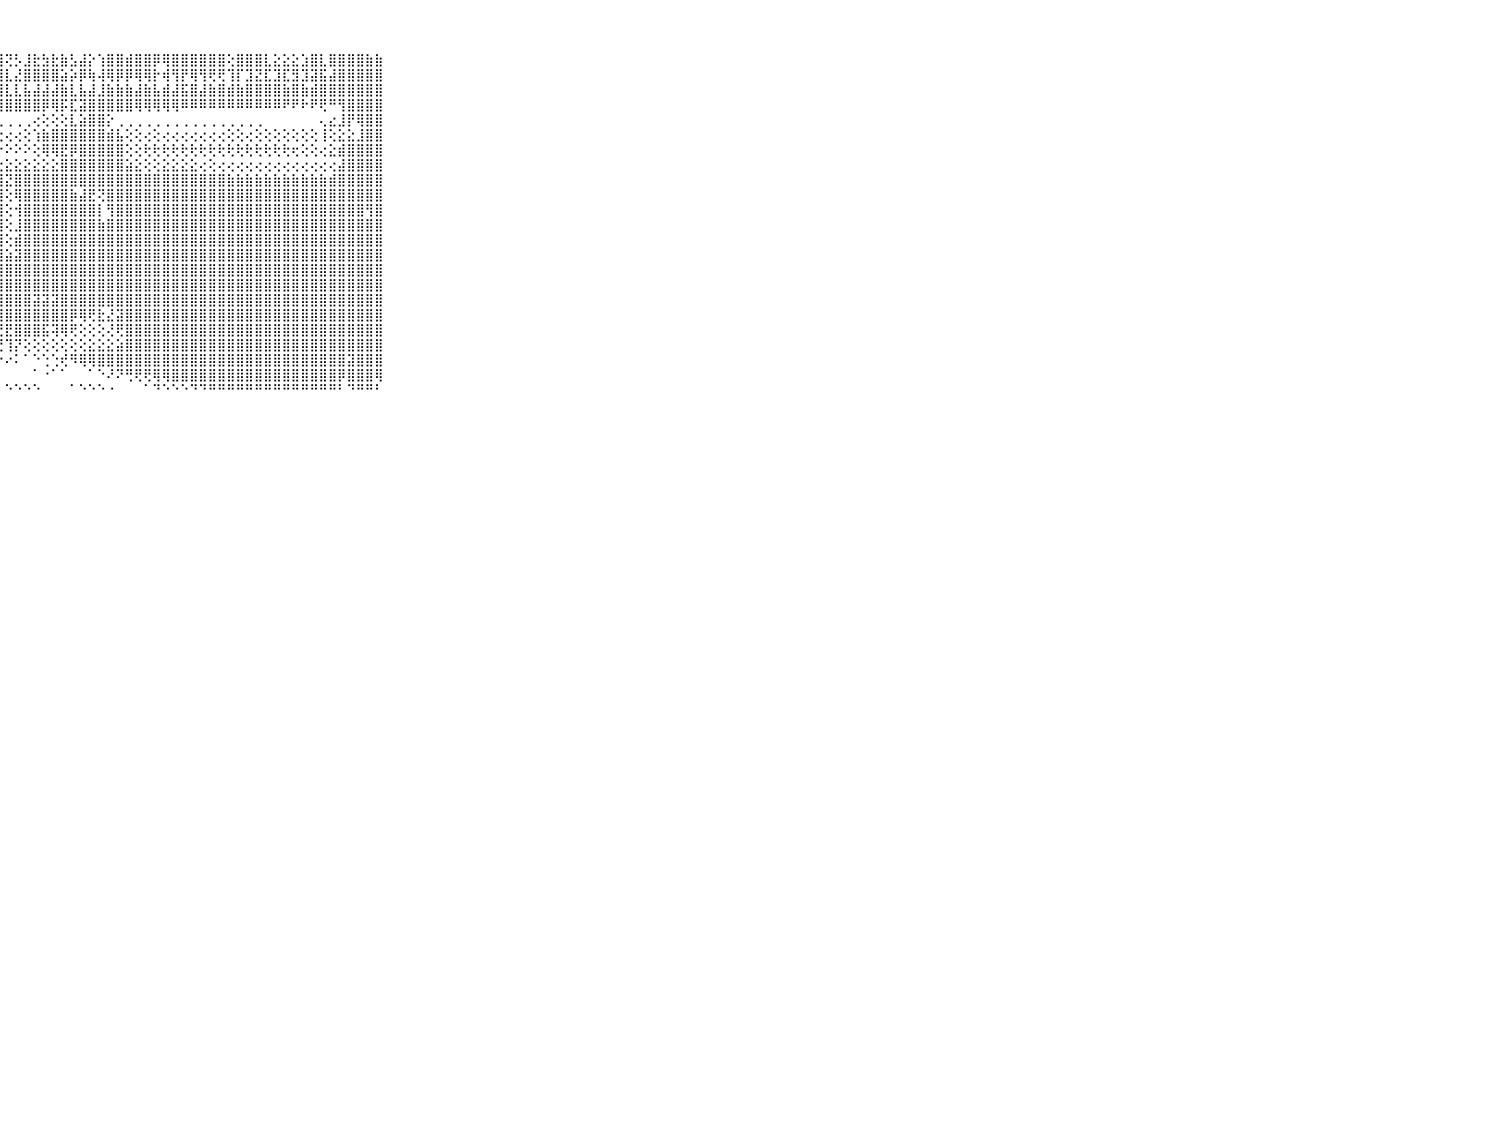

⠀⠀⠀⠀⠀⠀⠀⠀⠀⠀⠀⡇⢕⢜⣟⣟⣟⢟⢟⢏⢕⢕⢹⣿⣏⡇⢕⣽⢝⡣⣸⣗⣳⣗⣷⣣⣼⡕⢱⣿⣿⣾⣿⣿⡿⢿⣿⣿⣿⣿⣿⣿⢕⣿⣿⣿⣇⣕⣕⣕⣱⣿⣇⣿⣿⣿⣿⣷⣷⠀⠀⠀⠀⠀⠀⠀⠀⠀⠀⠀⠀
⠀⠀⠀⠀⠀⠀⠀⠀⠀⠀⠀⢇⢕⢜⢿⢟⢇⢕⢕⢜⢕⢕⣿⣿⣿⣷⣱⣿⣇⣜⣿⣿⣿⣿⣵⡵⡿⢷⢼⢿⡿⡿⢿⢿⡗⢾⢻⡟⢿⢻⢟⢟⢹⡏⣹⣝⣏⣹⣏⣻⣹⣽⣯⣼⣿⣿⣿⣿⣿⠀⠀⠀⠀⠀⠀⠀⠀⠀⠀⠀⠀
⠀⠀⠀⠀⠀⠀⠀⠀⠀⠀⠀⣿⣿⢕⢕⢕⢕⢹⣿⣿⣿⢹⣹⣽⣽⣼⣽⣽⣇⣇⣧⣼⣼⣼⣷⣇⣧⣼⣸⣷⣷⣷⣼⣷⣧⣾⣼⣯⣿⣼⣷⣿⣾⣷⣿⣿⣿⣿⣷⣿⣷⣾⣿⣿⣿⣿⣿⣿⣿⠀⠀⠀⠀⠀⠀⠀⠀⠀⠀⠀⠀
⠀⠀⠀⠀⠀⠀⠀⠀⠀⠀⠀⣿⣿⡇⢕⢕⢕⣷⣿⣿⣿⣿⣿⣿⣿⣿⣿⣿⣿⣿⣿⣿⡿⢿⡯⣏⣽⣿⣿⣿⣿⣿⢿⢿⢿⢿⢿⠿⠿⠿⠿⠿⠿⠿⠿⠿⠿⠿⠟⠟⠗⠟⢟⠛⢻⣿⣿⣿⣿⠀⠀⠀⠀⠀⠀⠀⠀⠀⠀⠀⠀
⠀⠀⠀⠀⠀⠀⠀⠀⠀⠀⠀⢜⢍⢍⢍⢉⢉⢁⢁⢁⢁⢁⢁⢁⢁⢁⢁⢀⢀⢀⢀⢔⢕⢕⢕⣇⣵⣿⣿⡕⢀⢀⢀⢀⢀⢀⢀⢀⢀⢀⢀⢀⢀⢀⢀⢀⠀⠀⠀⠀⠀⠀⢄⣔⣸⡟⢿⣿⣿⠀⠀⠀⠀⠀⠀⠀⠀⠀⠀⠀⠀
⠀⠀⠀⠀⠀⠀⠀⠀⠀⠀⠀⢱⢕⢕⢕⢕⢕⢕⢕⢕⢕⢔⢔⢕⢔⢔⢔⢔⢔⢔⢕⢱⣷⣿⣿⣿⣿⣿⣿⣾⣧⢕⢕⢔⢕⢔⢔⢔⢔⢔⢔⢔⢕⢕⢔⢕⢕⢕⢕⢕⢕⢕⢸⢕⣕⣕⣸⣿⣿⠀⠀⠀⠀⠀⠀⠀⠀⠀⠀⠀⠀
⠀⠀⠀⠀⠀⠀⠀⠀⠀⠀⠀⣯⣫⢕⢕⢑⢕⢑⢑⢕⢕⢑⢑⢑⢕⢕⠕⠕⠕⠕⠕⢕⢿⢿⣟⡿⣿⣿⣿⣿⣿⢕⢕⢗⢗⢗⢗⢗⢗⢗⢗⢗⢗⢗⢗⢗⢗⢗⢗⢖⢕⢕⢔⣕⣾⣿⣿⣿⣿⠀⠀⠀⠀⠀⠀⠀⠀⠀⠀⠀⠀
⠀⠀⠀⠀⠀⠀⠀⠀⠀⠀⠀⣿⣿⣧⣵⣵⣵⣵⣵⣵⣵⣵⣵⣵⣕⣕⣕⣕⣕⣕⣕⣕⣕⣕⣿⣿⣿⣿⣿⣿⣿⣵⣕⢕⢕⣕⣕⣕⣕⢔⢕⢔⢔⢔⢔⢔⢔⢔⢔⢔⢔⢔⢔⢔⣼⣿⣿⣿⣿⠀⠀⠀⠀⠀⠀⠀⠀⠀⠀⠀⠀
⠀⠀⠀⠀⠀⠀⠀⠀⠀⠀⠀⣿⣿⣿⣿⣿⣿⣿⣿⣿⣿⡧⢕⣿⣿⣿⣿⣿⣝⣿⣿⣿⣿⣿⣿⣿⣿⣿⣿⣿⣿⣿⣿⣿⣿⣿⣿⣿⣿⣿⣿⣿⣷⣷⣷⣷⣷⣷⣷⣷⣷⣷⣷⣾⣿⣿⣿⣿⣿⠀⠀⠀⠀⠀⠀⠀⠀⠀⠀⠀⠀
⠀⠀⠀⠀⠀⠀⠀⠀⠀⠀⠀⣿⣿⣿⣿⣿⣿⣿⣿⣿⣿⡇⢕⣿⣿⣿⣿⣿⢕⢿⣿⣿⣿⣿⣿⣷⣼⣟⢝⣿⣿⣿⣿⣿⣿⣿⣿⣿⣿⣿⣿⣿⣿⣿⣿⣿⣿⣿⣿⣿⣿⣿⣿⣿⣿⣿⣿⣿⣿⠀⠀⠀⠀⠀⠀⠀⠀⠀⠀⠀⠀
⠀⠀⠀⠀⠀⠀⠀⠀⠀⠀⠀⣿⣿⣿⣿⣿⣿⣿⣿⣿⣿⡇⢱⣿⣿⣿⣿⣿⢕⢺⣿⣿⣿⣿⣿⣿⣿⣿⡇⢻⣿⣿⣿⣿⣿⣿⣿⣿⣿⣿⣿⣿⣿⣿⣿⣿⣿⣿⣿⣿⣿⣿⣿⣿⣿⣿⣿⢻⣿⠀⠀⠀⠀⠀⠀⠀⠀⠀⠀⠀⠀
⠀⠀⠀⠀⠀⠀⠀⠀⠀⠀⠀⣿⣿⣿⣿⣿⣿⣿⣿⣿⣿⡇⢸⣿⣿⣿⣿⣿⢕⣸⣿⣿⣿⣿⣿⣿⣿⣿⣷⣿⣿⣿⣿⣿⣿⣿⣿⣿⣿⣿⣿⣿⣿⣿⣿⣿⣿⣿⣿⣿⣿⣿⣿⣿⣿⣿⣿⣿⣿⠀⠀⠀⠀⠀⠀⠀⠀⠀⠀⠀⠀
⠀⠀⠀⠀⠀⠀⠀⠀⠀⠀⠀⣿⣿⣿⣿⣿⣿⣿⣿⣿⣿⡇⢸⣿⣿⣿⣿⣿⢕⣾⣿⣿⣿⣿⣿⣿⣿⣿⣿⣿⣿⣿⣿⣿⣿⣿⣿⣿⣿⣿⣿⣿⣿⣿⣿⣿⣿⣿⣿⣿⣿⣿⣿⣿⣿⣿⣿⣿⣿⠀⠀⠀⠀⠀⠀⠀⠀⠀⠀⠀⠀
⠀⠀⠀⠀⠀⠀⠀⠀⠀⠀⠀⣿⣿⣿⣿⣿⣿⣿⣿⣿⣿⣷⣾⣿⣿⣿⣿⣿⣵⣽⣿⣿⣿⣿⣿⣿⣿⣿⣿⣿⣿⣿⣿⣿⣿⣿⣿⣿⣿⣿⣿⣿⣿⣿⣿⣿⣿⣿⣿⣿⣿⣿⣿⣿⣿⣿⣿⣿⣿⠀⠀⠀⠀⠀⠀⠀⠀⠀⠀⠀⠀
⠀⠀⠀⠀⠀⠀⠀⠀⠀⠀⠀⣿⣿⣿⣿⣿⣿⣿⣿⣿⣿⣿⣿⣿⣿⣿⣿⣿⣿⣿⣿⣿⣿⣿⣿⣿⣿⣿⣿⣿⣿⣿⣿⣿⣿⣿⣿⣿⣿⣿⣿⣿⣿⣿⣿⣿⣿⣿⣿⣿⣿⣿⣿⣿⣿⣿⣿⣿⣿⠀⠀⠀⠀⠀⠀⠀⠀⠀⠀⠀⠀
⠀⠀⠀⠀⠀⠀⠀⠀⠀⠀⠀⢝⢟⢟⢟⢟⢟⢟⢟⢟⣿⣿⣿⣿⣿⣿⡿⣿⣿⣿⣿⣿⣿⣿⣿⣿⣿⣿⣿⣿⣿⣿⣿⣿⣿⣿⣿⣿⣿⣿⣿⣿⣿⣿⣿⣿⣿⣿⣿⣿⣿⣿⣿⣿⣿⣿⣿⣿⣿⠀⠀⠀⠀⠀⠀⠀⠀⠀⠀⠀⠀
⠀⠀⠀⠀⠀⠀⠀⠀⠀⠀⠀⢕⢕⢕⢕⠕⠁⢁⠑⠑⠘⠟⠟⢿⣿⣿⣿⣿⣿⣿⣿⣽⣽⣽⣿⣿⣿⣿⣿⣿⣿⣿⣿⣿⣿⣿⣿⣿⣿⣿⣿⣿⣿⣿⣿⣿⣿⣿⣿⣿⣿⣿⣿⣿⣿⣿⣿⣿⣿⠀⠀⠀⠀⠀⠀⠀⠀⠀⠀⠀⠀
⠀⠀⠀⠀⠀⠀⠀⠀⠀⠀⠀⢕⢕⢕⢕⢀⢐⢄⢕⢱⣾⣿⣿⣾⣿⣿⣿⣿⣿⣿⣿⣿⣿⣿⣿⡿⢿⢟⣗⣜⣽⣿⣿⣿⣿⣿⣿⣿⣿⣿⣿⣿⣿⣿⣿⣿⣿⣿⣿⣿⣿⣿⣿⣿⣿⣿⣿⣿⣿⠀⠀⠀⠀⠀⠀⠀⠀⠀⠀⠀⠀
⠀⠀⠀⠀⠀⠀⠀⠀⠀⠀⠀⠞⠗⢧⢵⢕⢕⢕⢕⢱⣯⣽⣿⣿⣿⡿⣟⣟⣟⣿⣿⣿⣯⢽⢿⢟⢕⢕⢕⢜⢟⣿⣿⣿⣿⣿⣿⣿⣿⣿⣿⣿⣿⣿⣿⣿⣿⣿⣿⣿⣿⣿⣿⣿⣿⣿⣿⣿⣿⠀⠀⠀⠀⠀⠀⠀⠀⠀⠀⠀⠀
⠀⠀⠀⠀⠀⠀⠀⠀⠀⠀⠀⠀⠀⠀⠀⠀⠀⠁⠁⠁⠁⢉⠙⠛⠟⠟⠇⢝⢹⡝⢕⢕⢕⢕⢕⢕⢕⣕⣕⣕⣵⣿⣿⣿⣿⣿⣿⣿⣿⣿⣿⣿⣿⣿⣿⣿⣿⣿⣿⣿⣿⣿⣿⣿⣿⣿⣿⣿⣿⠀⠀⠀⠀⠀⠀⠀⠀⠀⠀⠀⠀
⠀⠀⠀⠀⠀⠀⠀⠀⠀⠀⠀⠀⠀⠀⠀⠀⠀⠀⠀⠀⠀⠀⠀⠁⠑⠐⠔⠔⠔⠅⠁⠑⢑⢑⢞⠻⢿⢿⣿⣿⣿⣿⣿⣿⣿⣿⣿⣿⣿⣿⣿⣿⣿⣿⣿⣿⣿⣿⣿⣿⣿⣿⣿⣿⣿⣽⣿⣿⣿⠀⠀⠀⠀⠀⠀⠀⠀⠀⠀⠀⠀
⠀⠀⠀⠀⠀⠀⠀⠀⠀⠀⠀⠀⠀⠀⠀⠀⠀⠀⠀⠀⠀⠐⢔⢄⢀⢀⠀⠀⠀⠀⠀⠁⠐⠁⠁⠀⠀⠁⠑⠜⠝⢛⢟⢟⢿⢿⣿⣿⣿⣿⣿⣿⣿⣿⣿⣿⣿⣿⣿⣿⣿⣿⣿⣿⡿⣿⣿⣿⢿⠀⠀⠀⠀⠀⠀⠀⠀⠀⠀⠀⠀
⠀⠀⠀⠀⠀⠀⠀⠀⠀⠀⠀⠀⠀⠀⠀⠀⠀⠀⠀⠀⠀⠀⠀⠀⠀⠁⠁⠁⠑⠑⠑⠑⠀⠀⠀⠁⠑⠑⠑⠐⠀⠀⠀⠁⠙⠑⠑⠑⠙⠙⠛⠛⠛⠛⠛⠛⠛⠛⠛⠛⠛⠛⠛⠛⠃⠙⠛⠛⠃⠀⠀⠀⠀⠀⠀⠀⠀⠀⠀⠀⠀